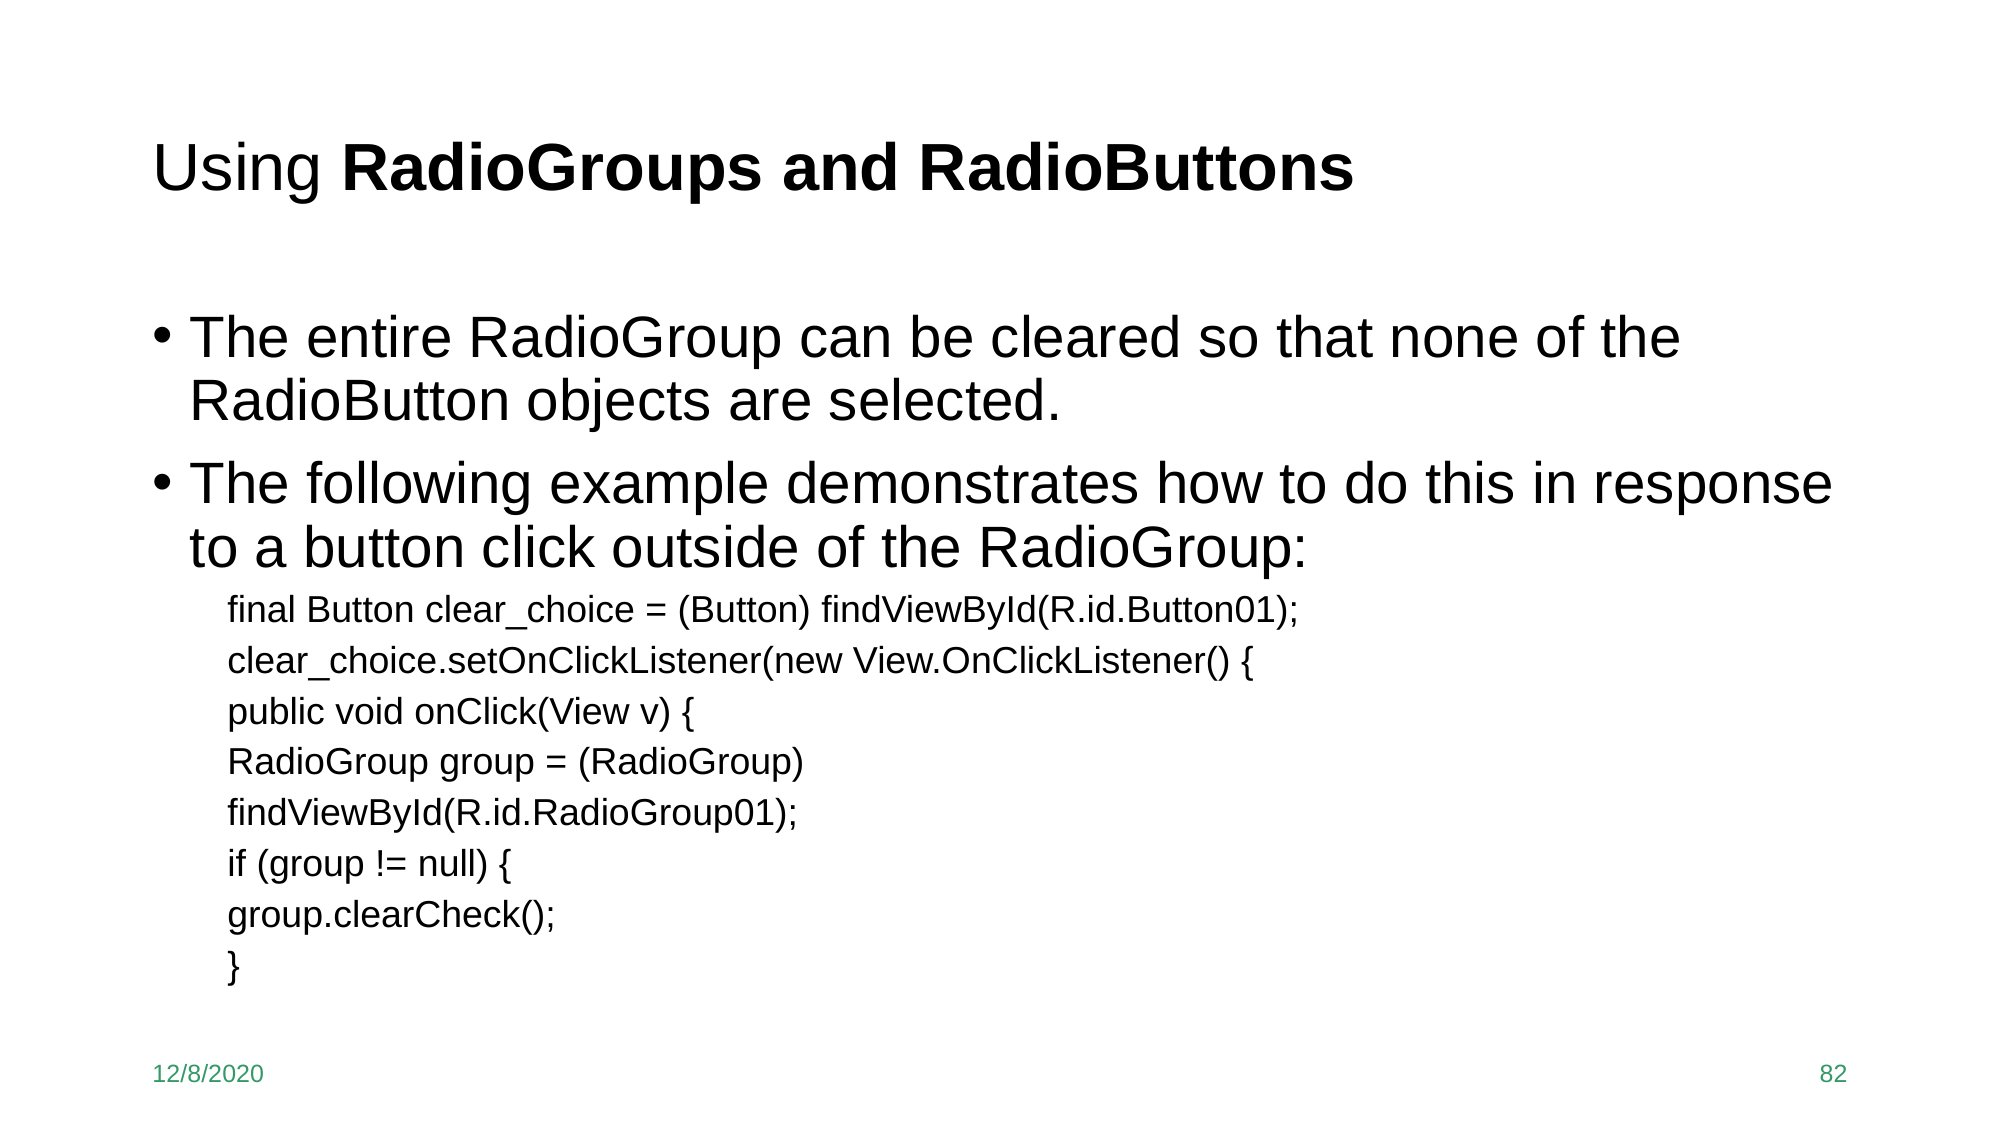

# Using RadioGroups and RadioButtons
The entire RadioGroup can be cleared so that none of the RadioButton objects are selected.
The following example demonstrates how to do this in response to a button click outside of the RadioGroup:
final Button clear_choice = (Button) findViewById(R.id.Button01);
clear_choice.setOnClickListener(new View.OnClickListener() {
public void onClick(View v) {
RadioGroup group = (RadioGroup)
findViewById(R.id.RadioGroup01);
if (group != null) {
group.clearCheck();
}
12/8/2020
82